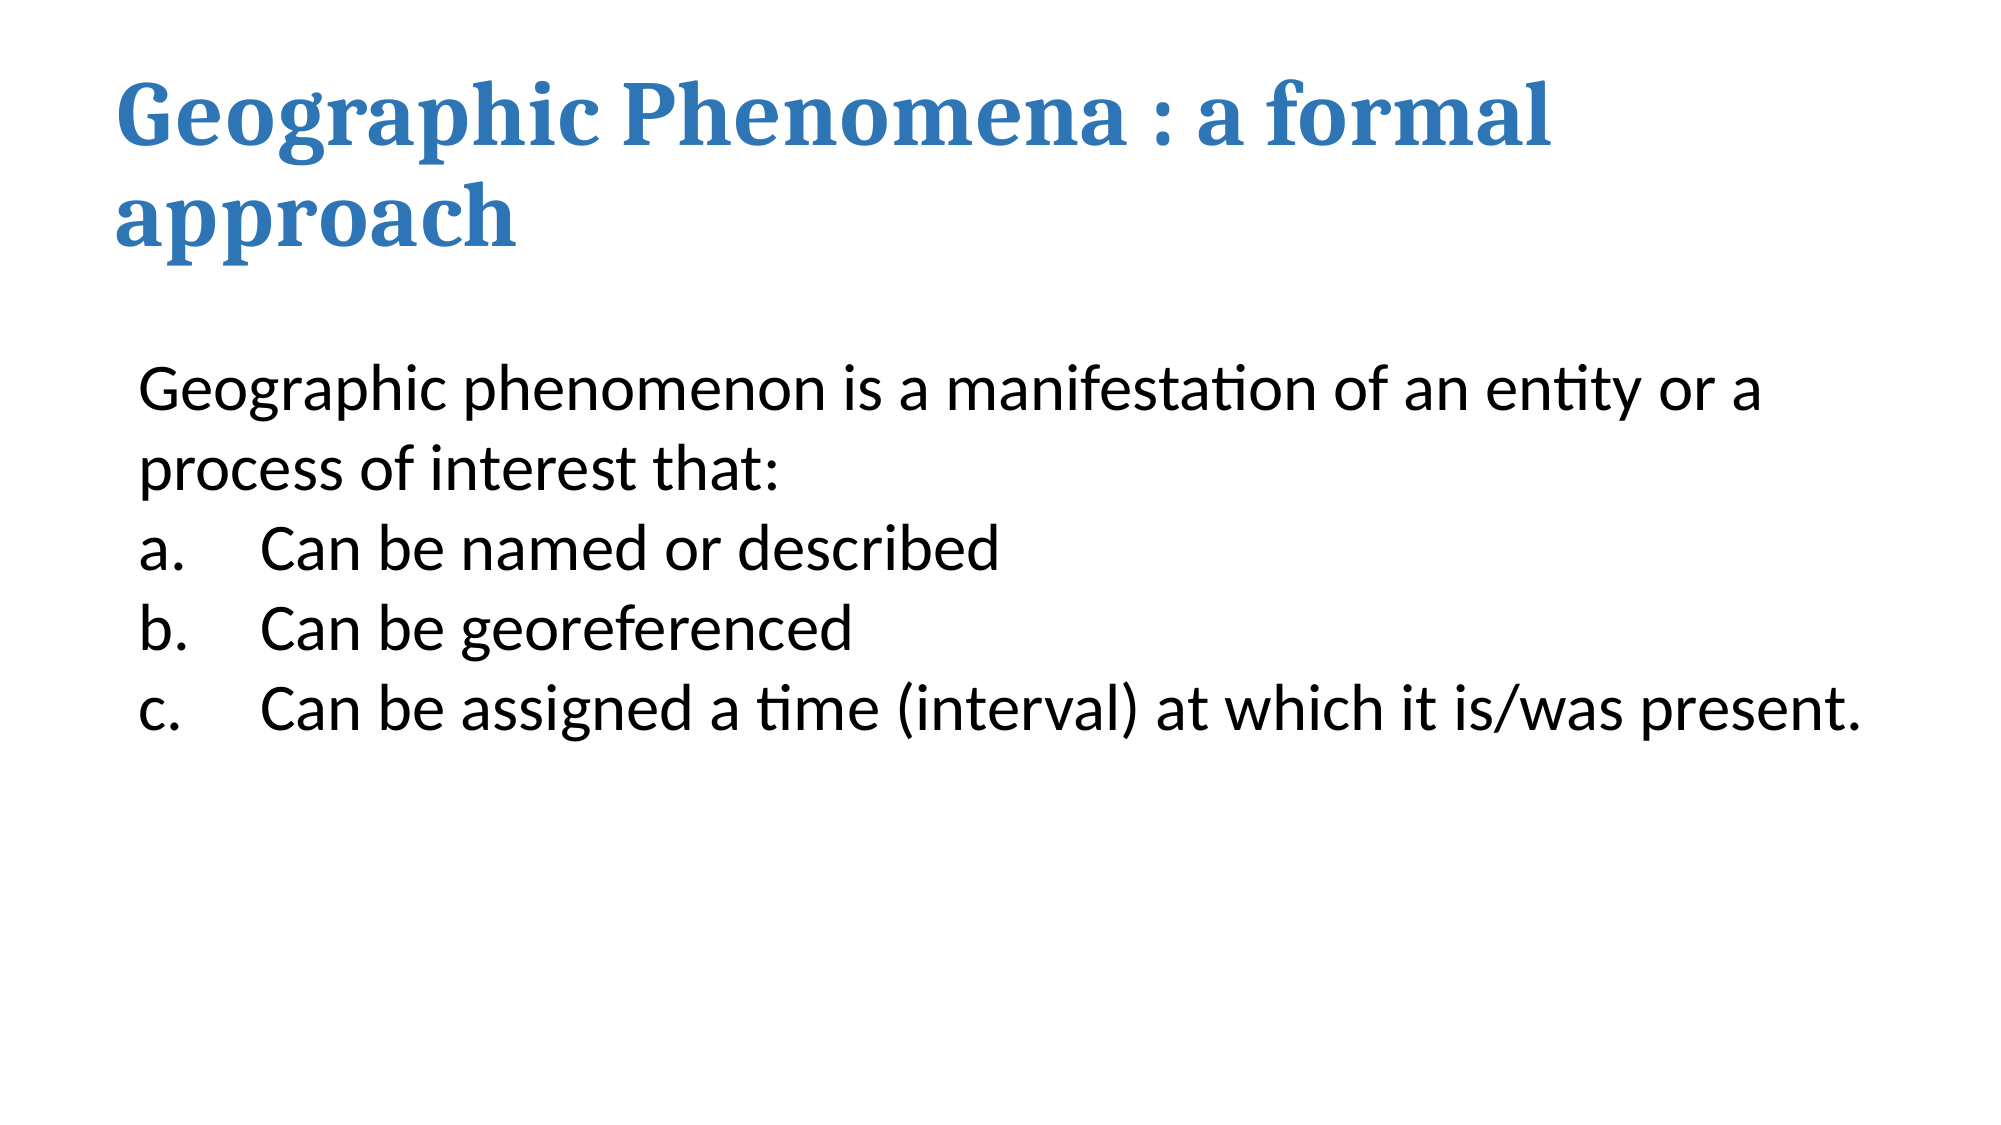

# Geographic Phenomena : a formal approach
Geographic phenomenon is a manifestation of an entity or a process of interest that:
Can be named or described
Can be georeferenced
Can be assigned a time (interval) at which it is/was present.